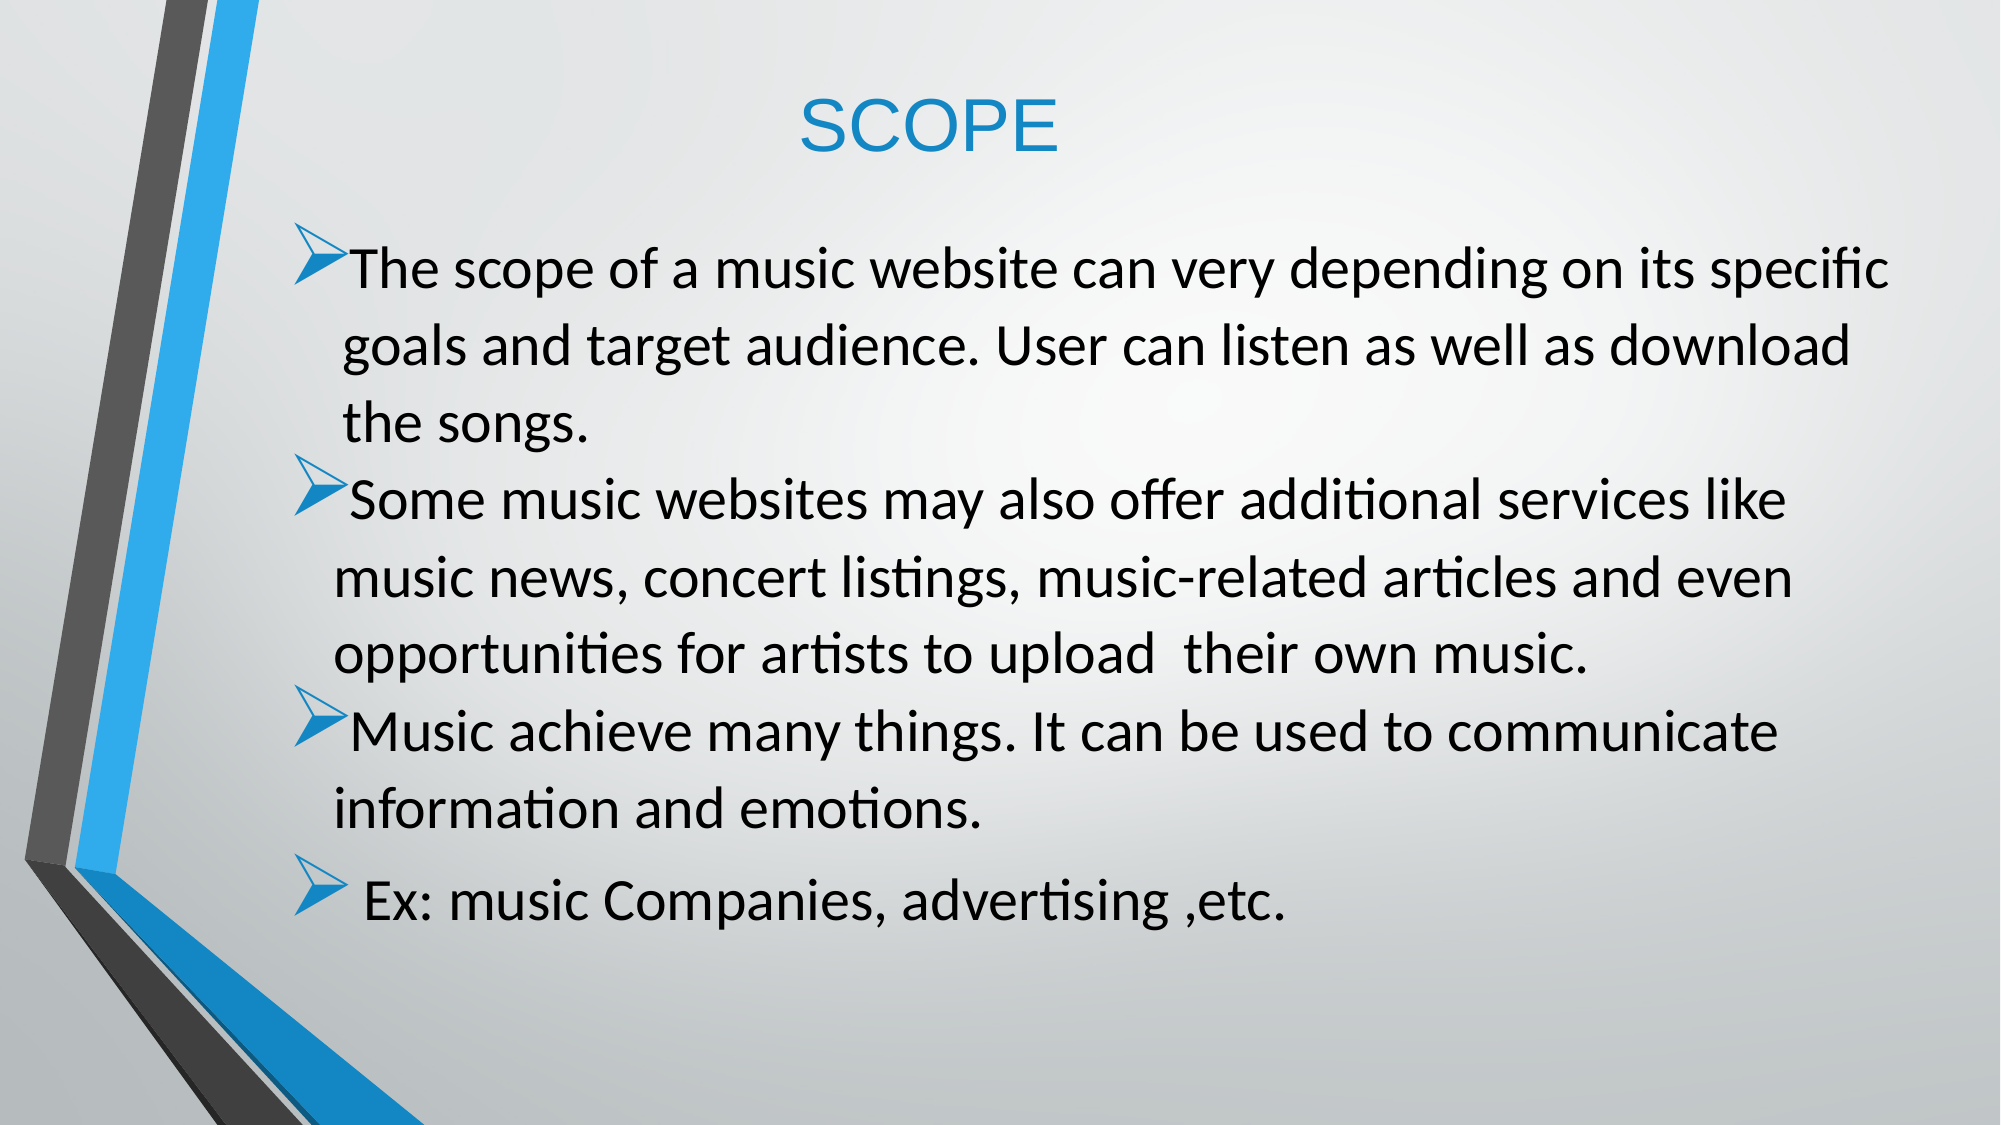

# SCOPE
The scope of a music website can very depending on its specific goals and target audience. User can listen as well as download the songs.
Some music websites may also offer additional services like music news, concert listings, music-related articles and even opportunities for artists to upload  their own music.
Music achieve many things. It can be used to communicate information and emotions.
 Ex: music Companies, advertising ,etc.